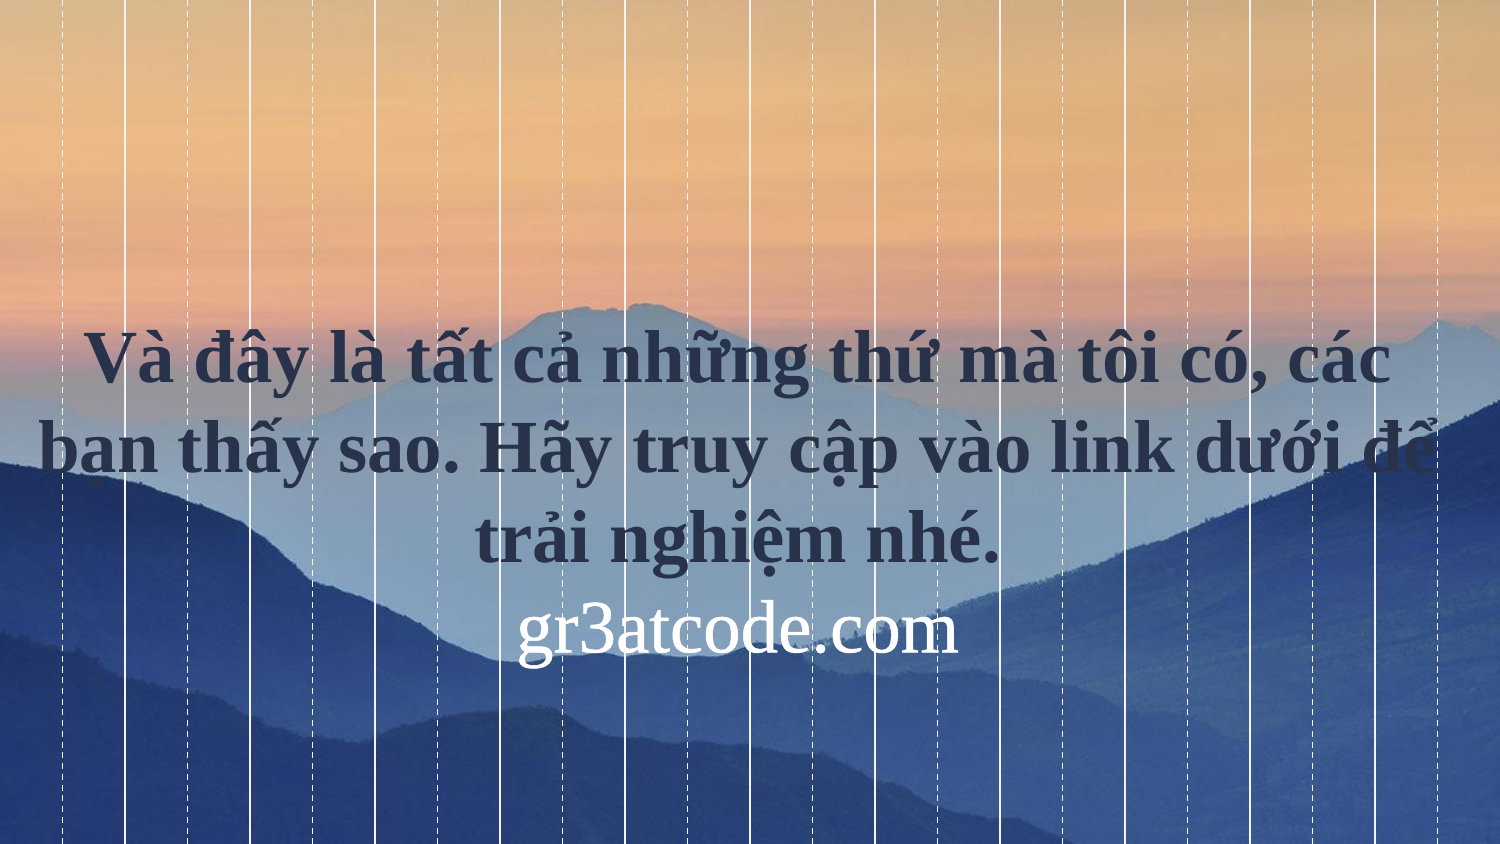

Và đây là tất cả những thứ mà tôi có, các bạn thấy sao. Hãy truy cập vào link dưới để trải nghiệm nhé.
gr3atcode.com